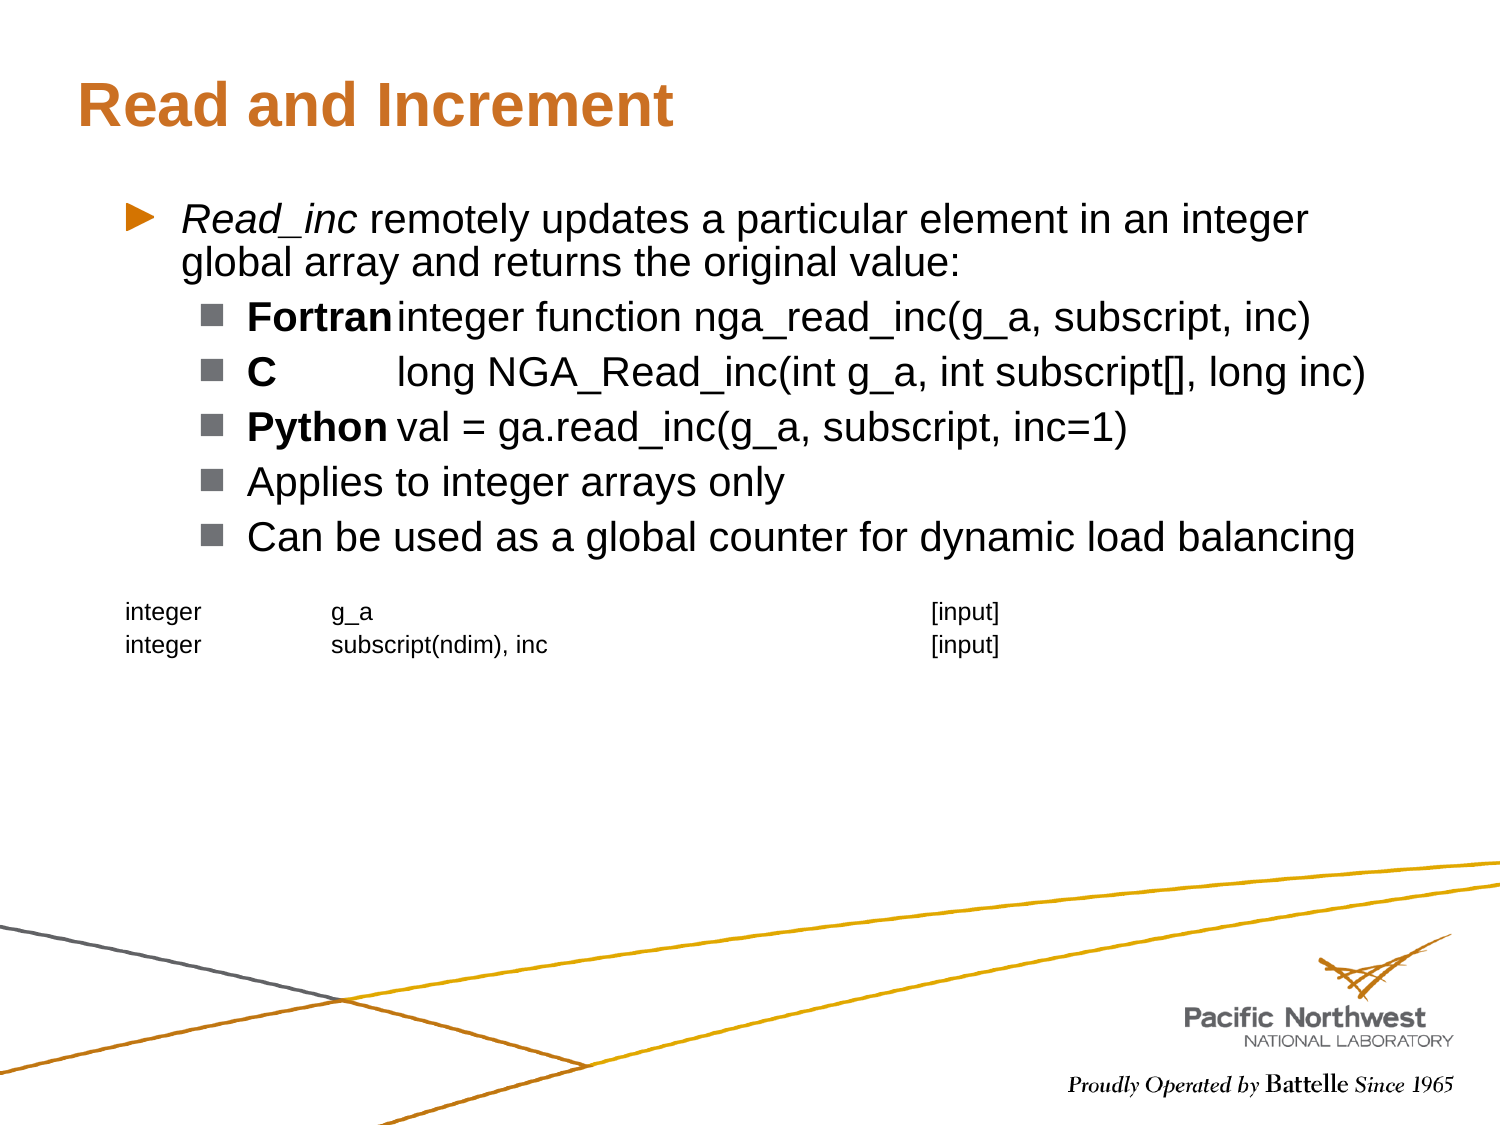

# Read and Increment
Read_inc remotely updates a particular element in an integer global array and returns the original value:
Fortran	integer function nga_read_inc(g_a, subscript, inc)
C	long NGA_Read_inc(int g_a, int subscript[], long inc)
Python	val = ga.read_inc(g_a, subscript, inc=1)
Applies to integer arrays only
Can be used as a global counter for dynamic load balancing

integer	g_a				[input]
integer 	subscript(ndim), inc			[input]